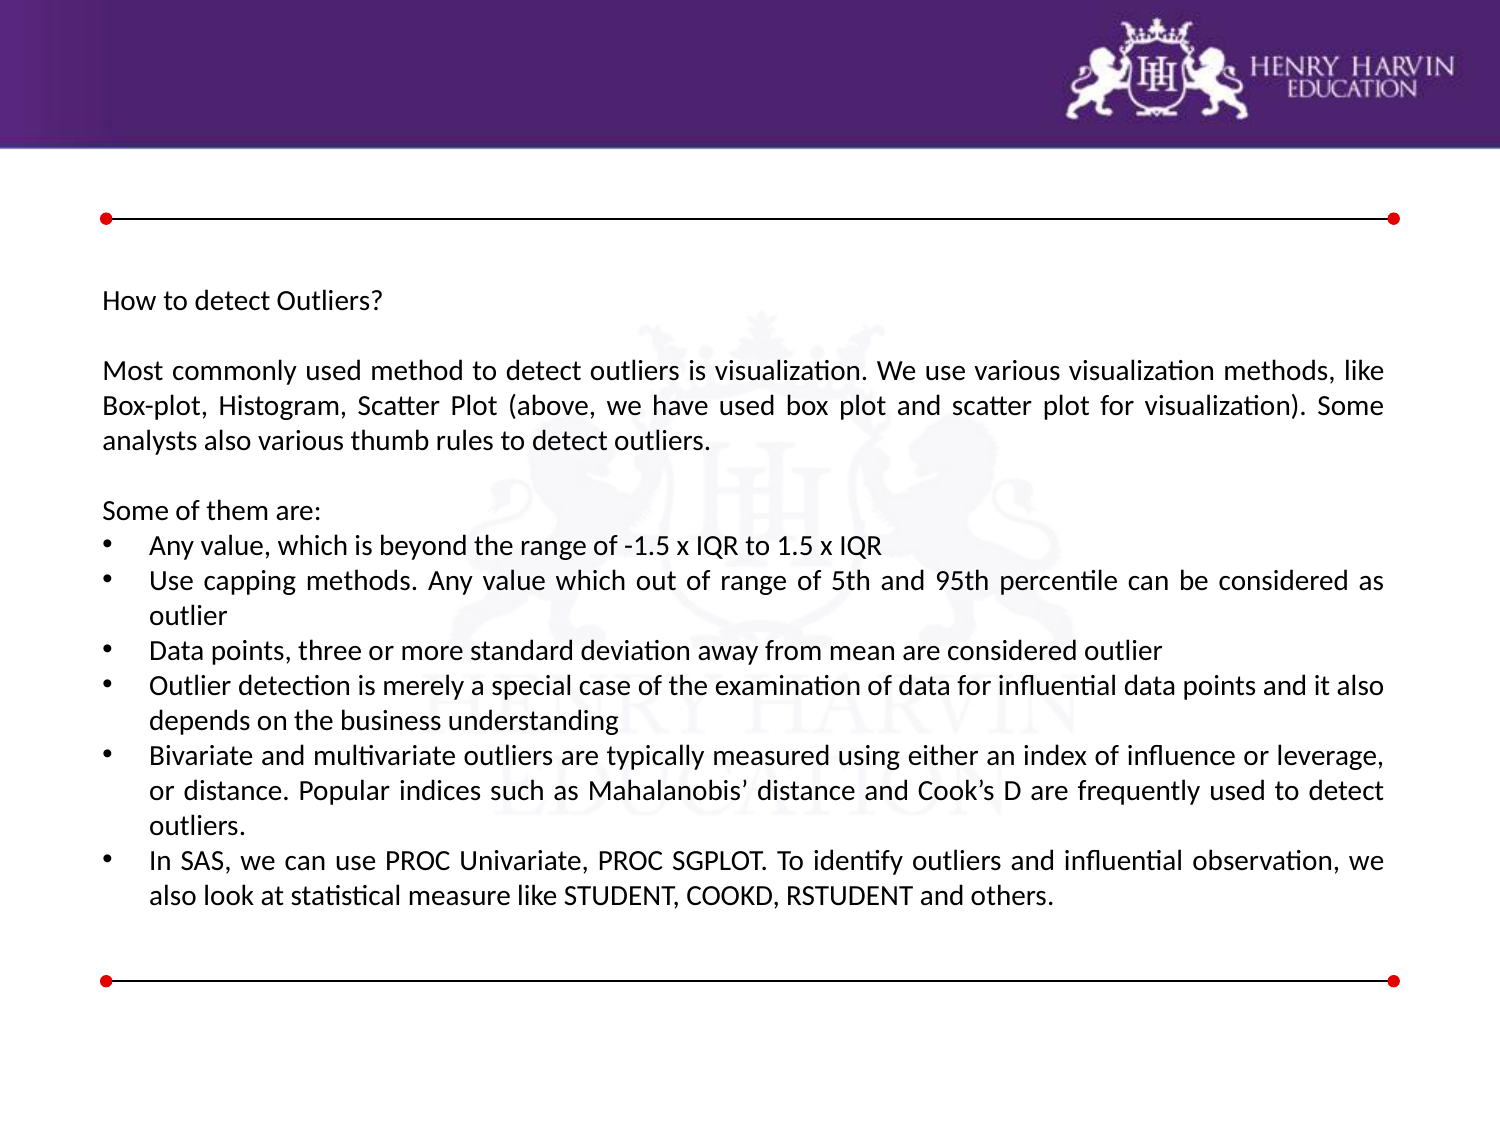

How to detect Outliers?

Most commonly used method to detect outliers is visualization. We use various visualization methods, like Box-plot, Histogram, Scatter Plot (above, we have used box plot and scatter plot for visualization). Some analysts also various thumb rules to detect outliers.

Some of them are:
Any value, which is beyond the range of -1.5 x IQR to 1.5 x IQR
Use capping methods. Any value which out of range of 5th and 95th percentile can be considered as outlier
Data points, three or more standard deviation away from mean are considered outlier
Outlier detection is merely a special case of the examination of data for influential data points and it also depends on the business understanding
Bivariate and multivariate outliers are typically measured using either an index of influence or leverage, or distance. Popular indices such as Mahalanobis’ distance and Cook’s D are frequently used to detect outliers.
In SAS, we can use PROC Univariate, PROC SGPLOT. To identify outliers and influential observation, we also look at statistical measure like STUDENT, COOKD, RSTUDENT and others.